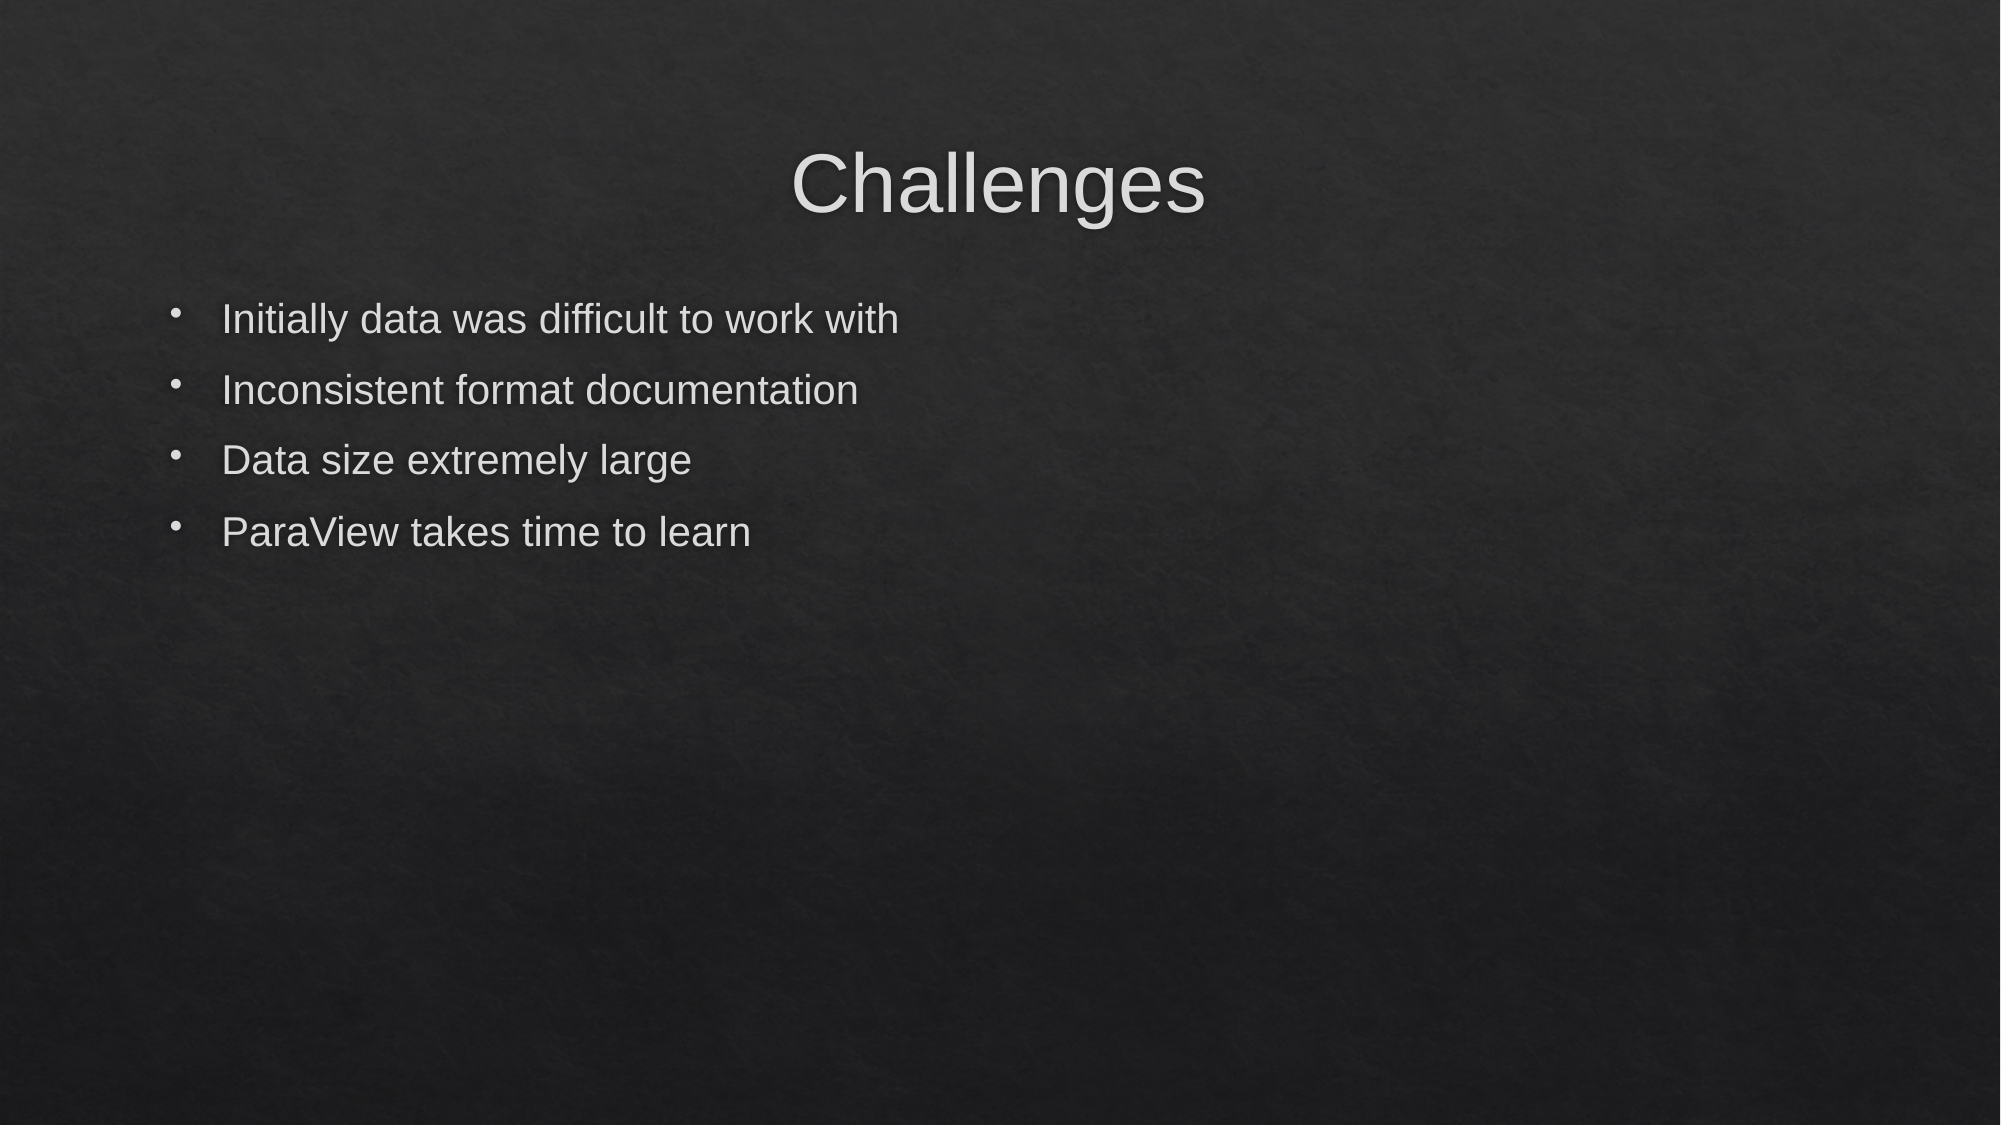

# Challenges
Initially data was difficult to work with
Inconsistent format documentation
Data size extremely large
ParaView takes time to learn